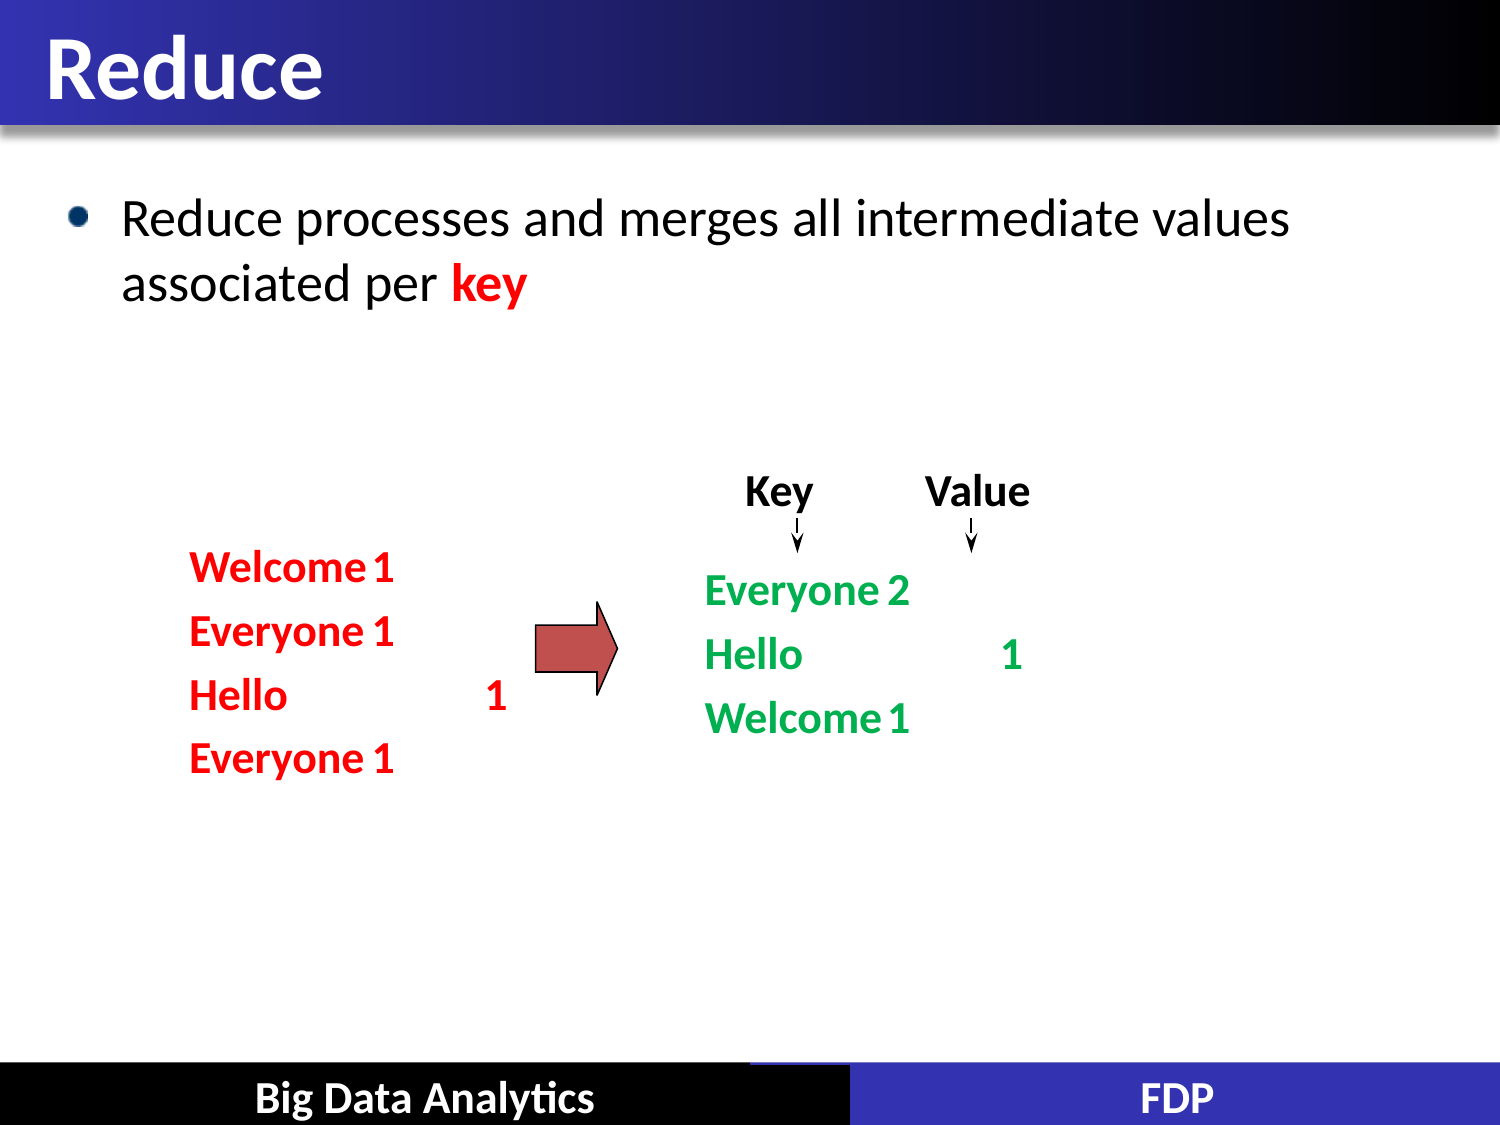

# Reduce
Reduce processes and merges all intermediate values associated per key

Key
Value

Welcome	1
Everyone	1
Hello	           1
Everyone	1
Everyone	2
Hello	           1
Welcome	1

Big Data Analytics
FDP